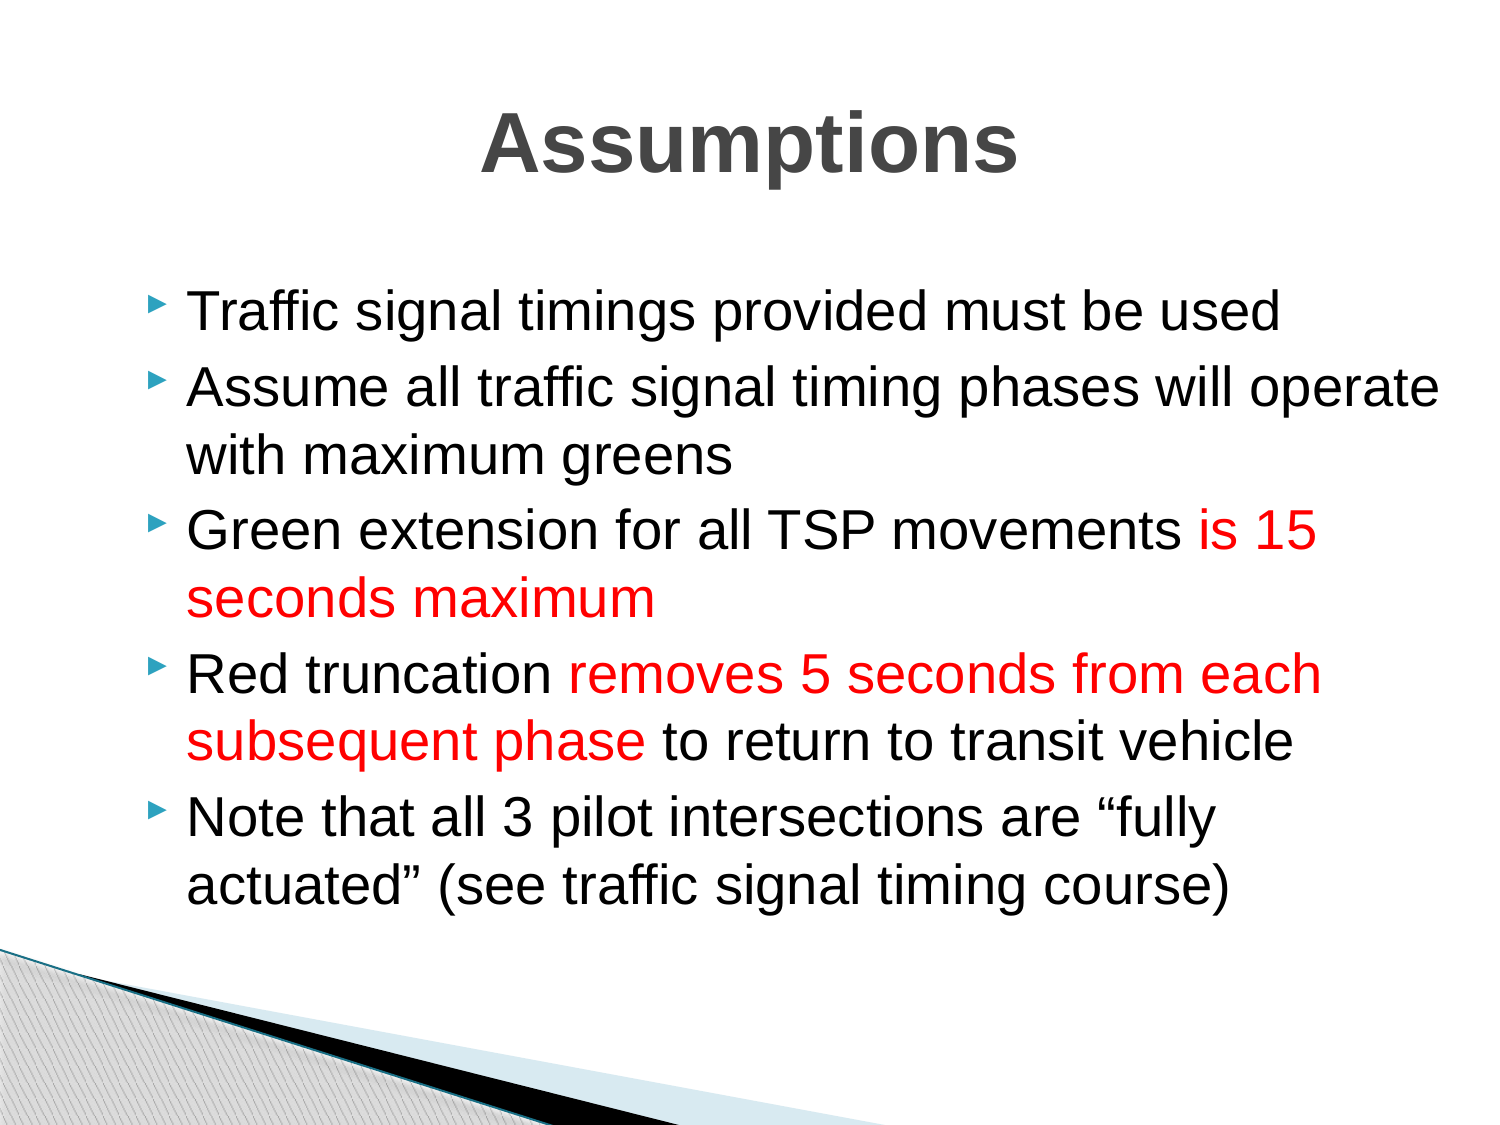

# Assumptions
Traffic signal timings provided must be used
Assume all traffic signal timing phases will operate with maximum greens
Green extension for all TSP movements is 15 seconds maximum
Red truncation removes 5 seconds from each subsequent phase to return to transit vehicle
Note that all 3 pilot intersections are “fully actuated” (see traffic signal timing course)